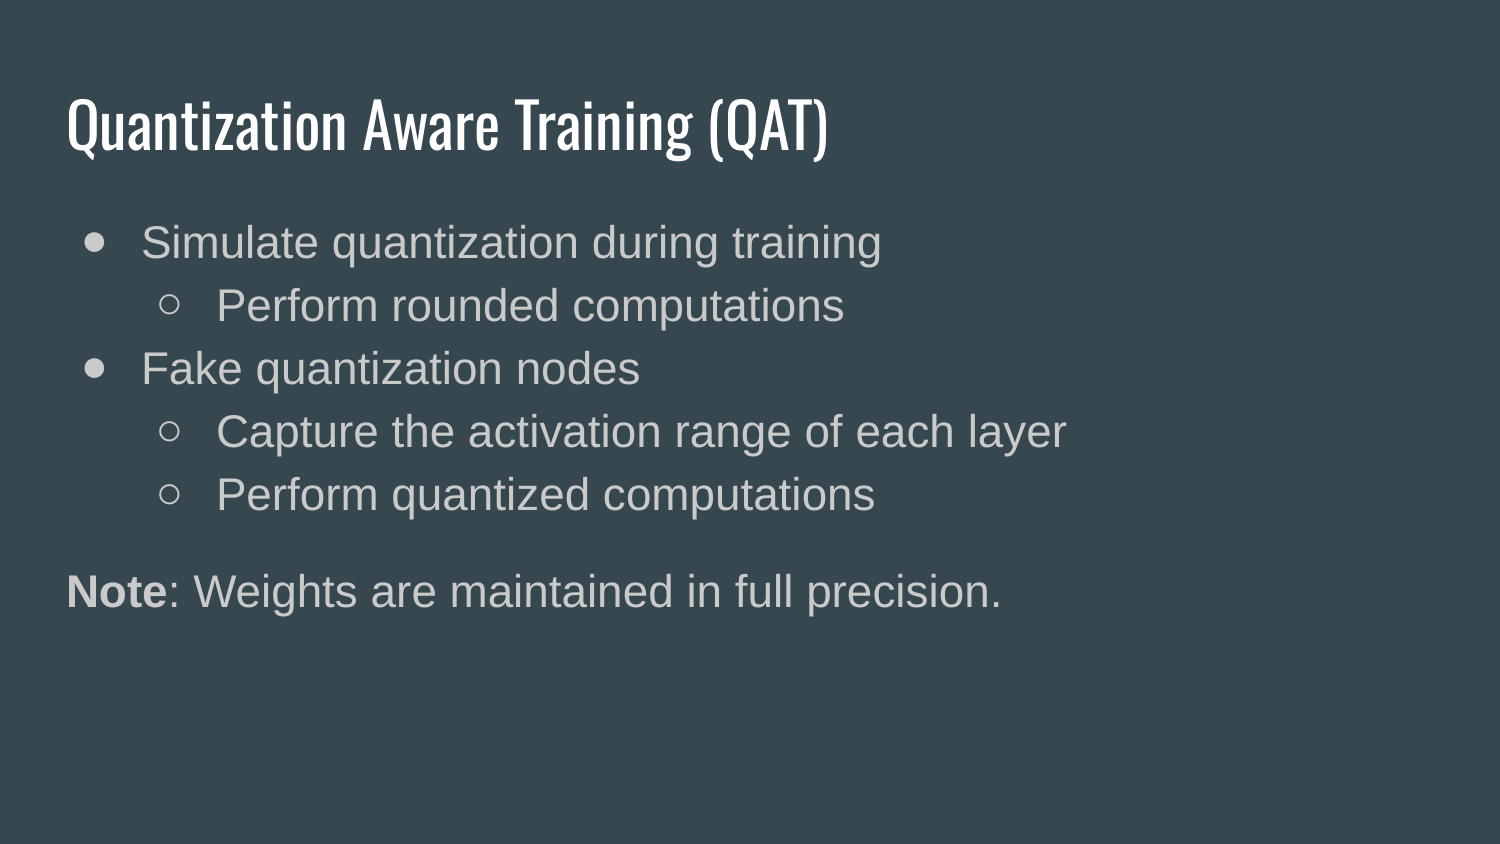

# Quantization Aware Training (QAT)

Simulate quantization during training
Perform rounded computations
Fake quantization nodes
Capture the activation range of each layer
Perform quantized computations
Note: Weights are maintained in full precision.